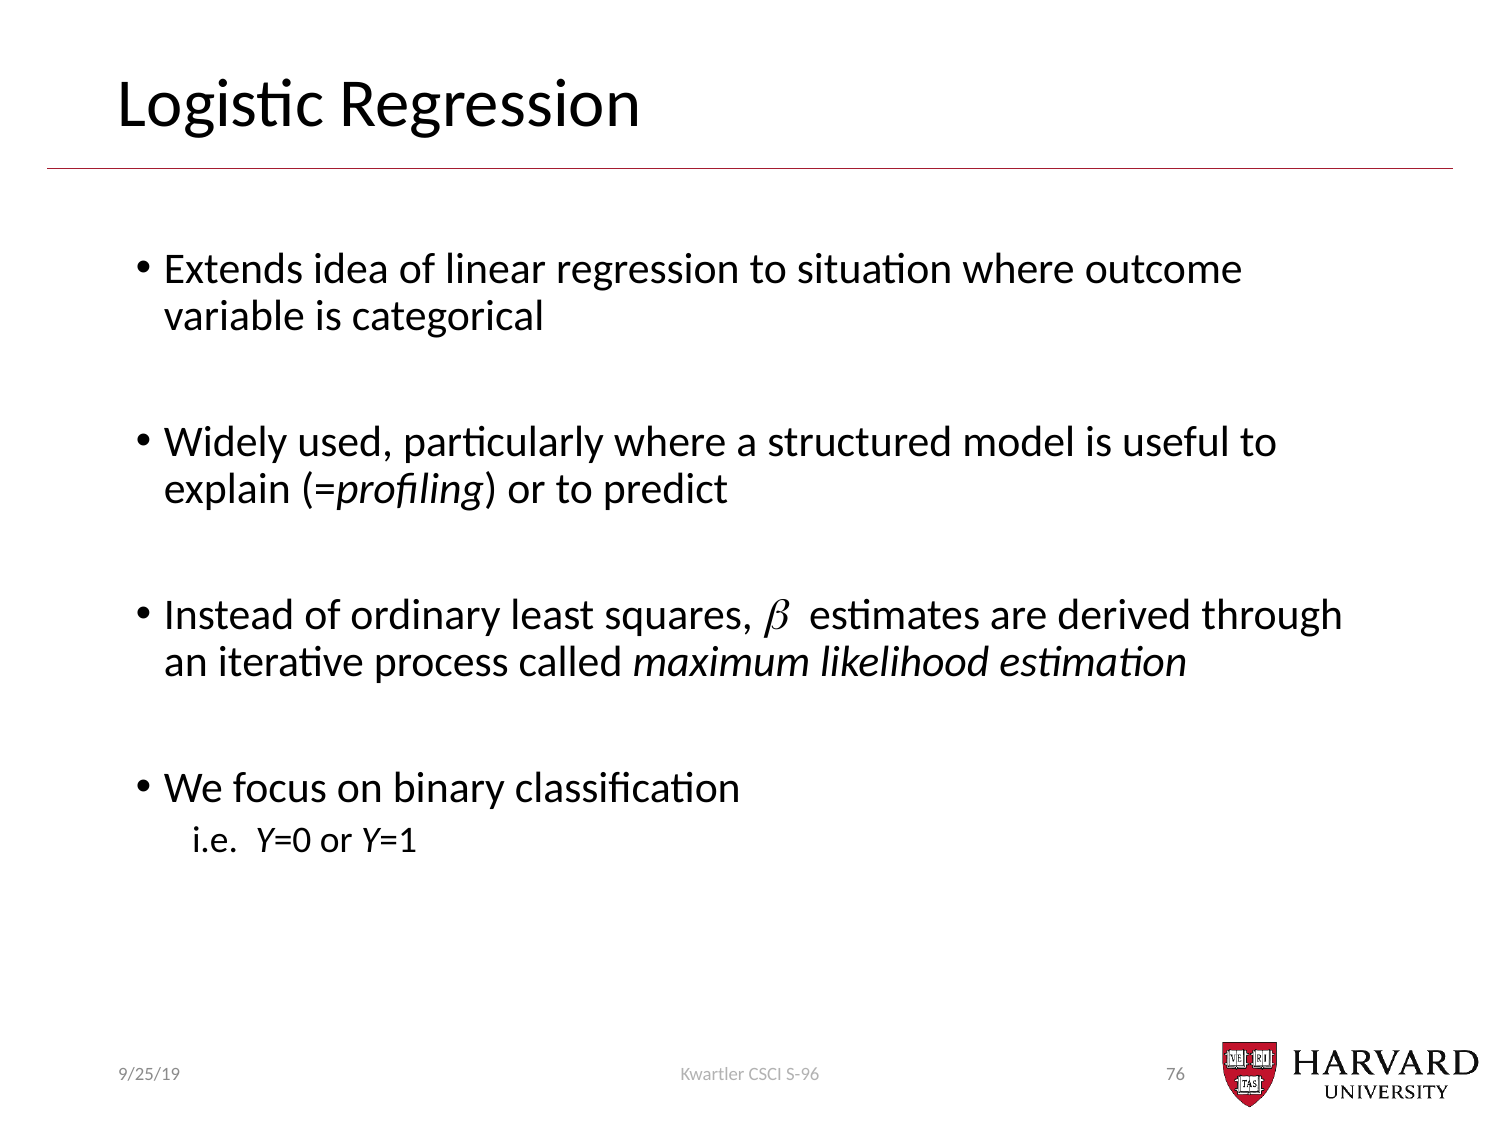

# Logistic Regression
Extends idea of linear regression to situation where outcome variable is categorical

Widely used, particularly where a structured model is useful to explain (=profiling) or to predict

Instead of ordinary least squares, β estimates are derived through an iterative process called maximum likelihood estimation

We focus on binary classification
i.e.  Y=0 or Y=1

9/25/19
Kwartler CSCI S-96
76